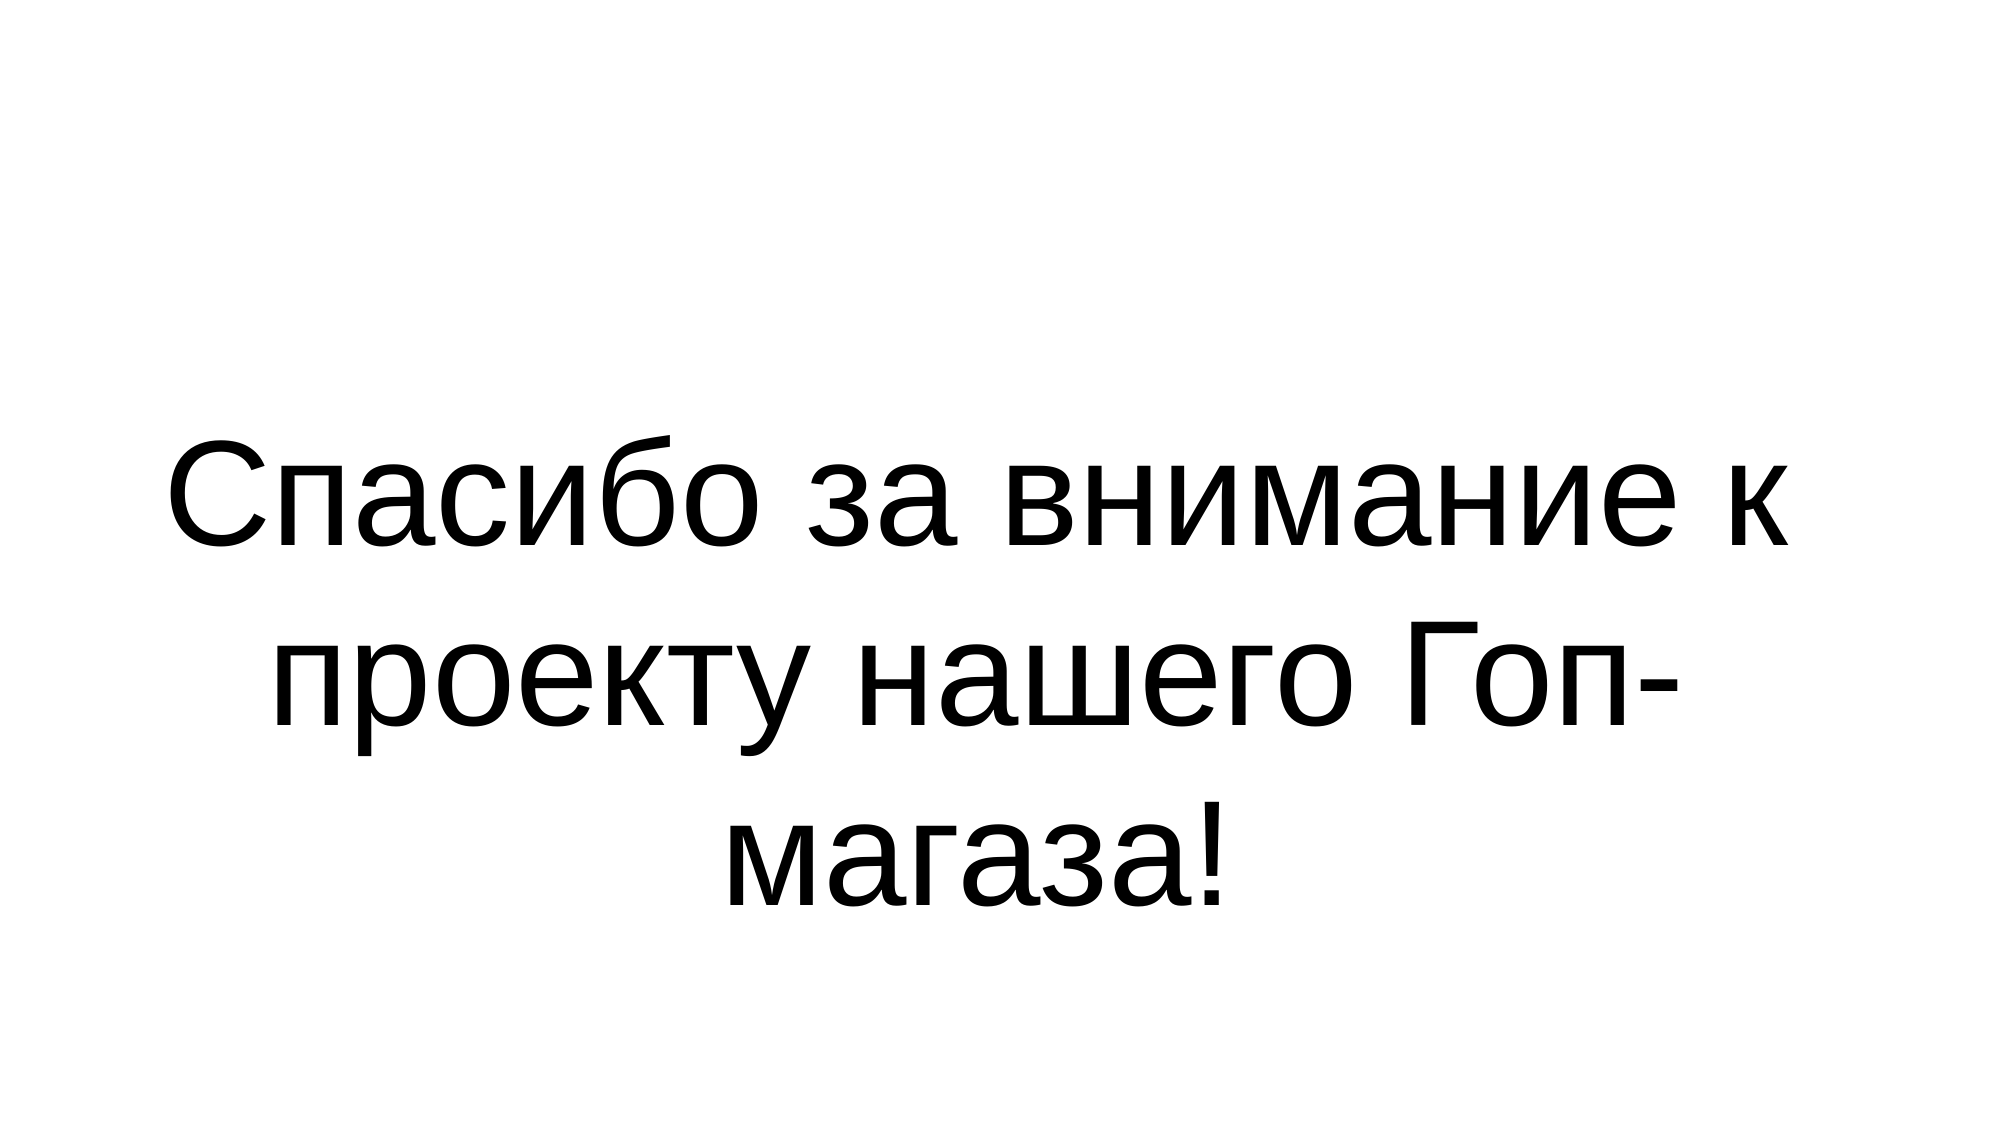

Спасибо за внимание к проекту нашего Гоп-магаза!